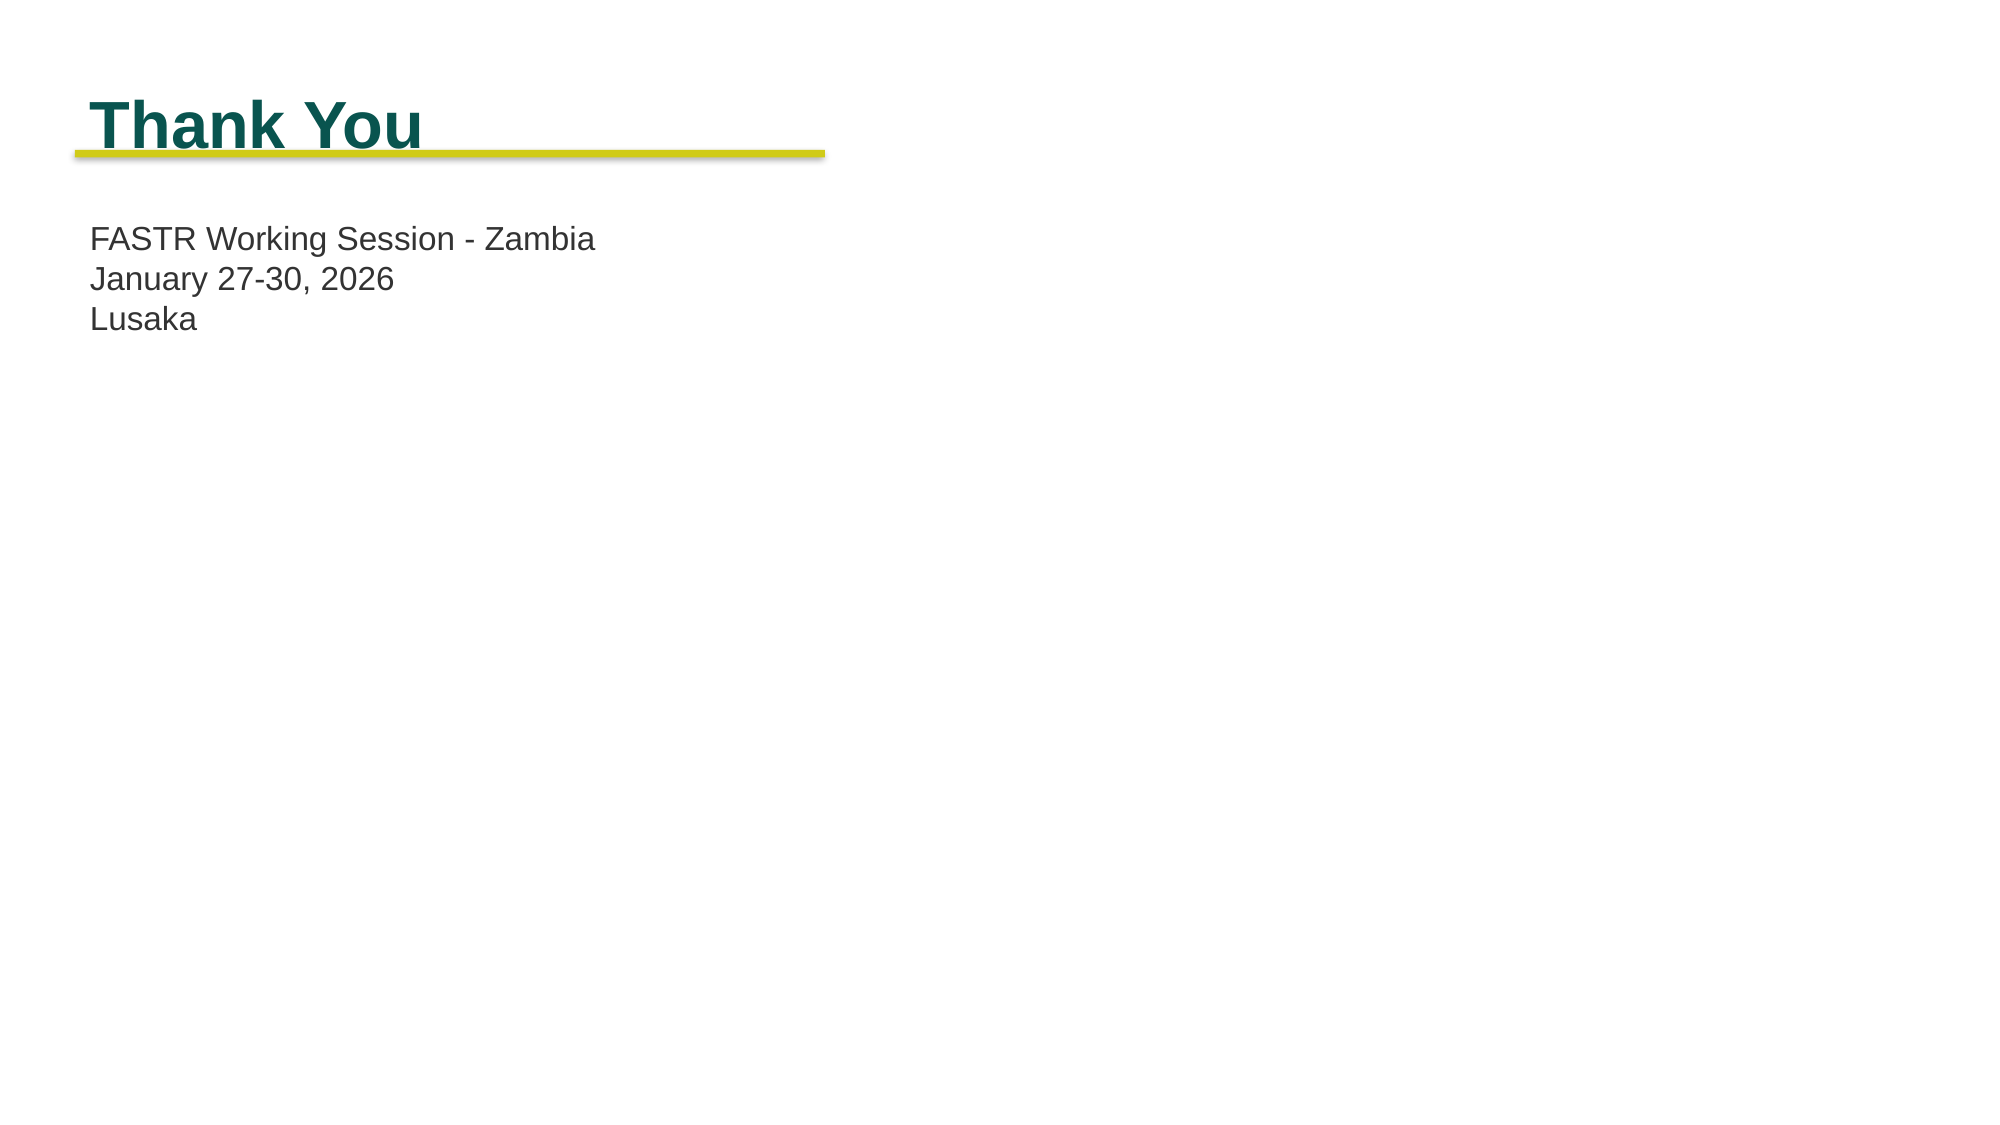

Thank You

FASTR Working Session - Zambia
January 27-30, 2026
Lusaka